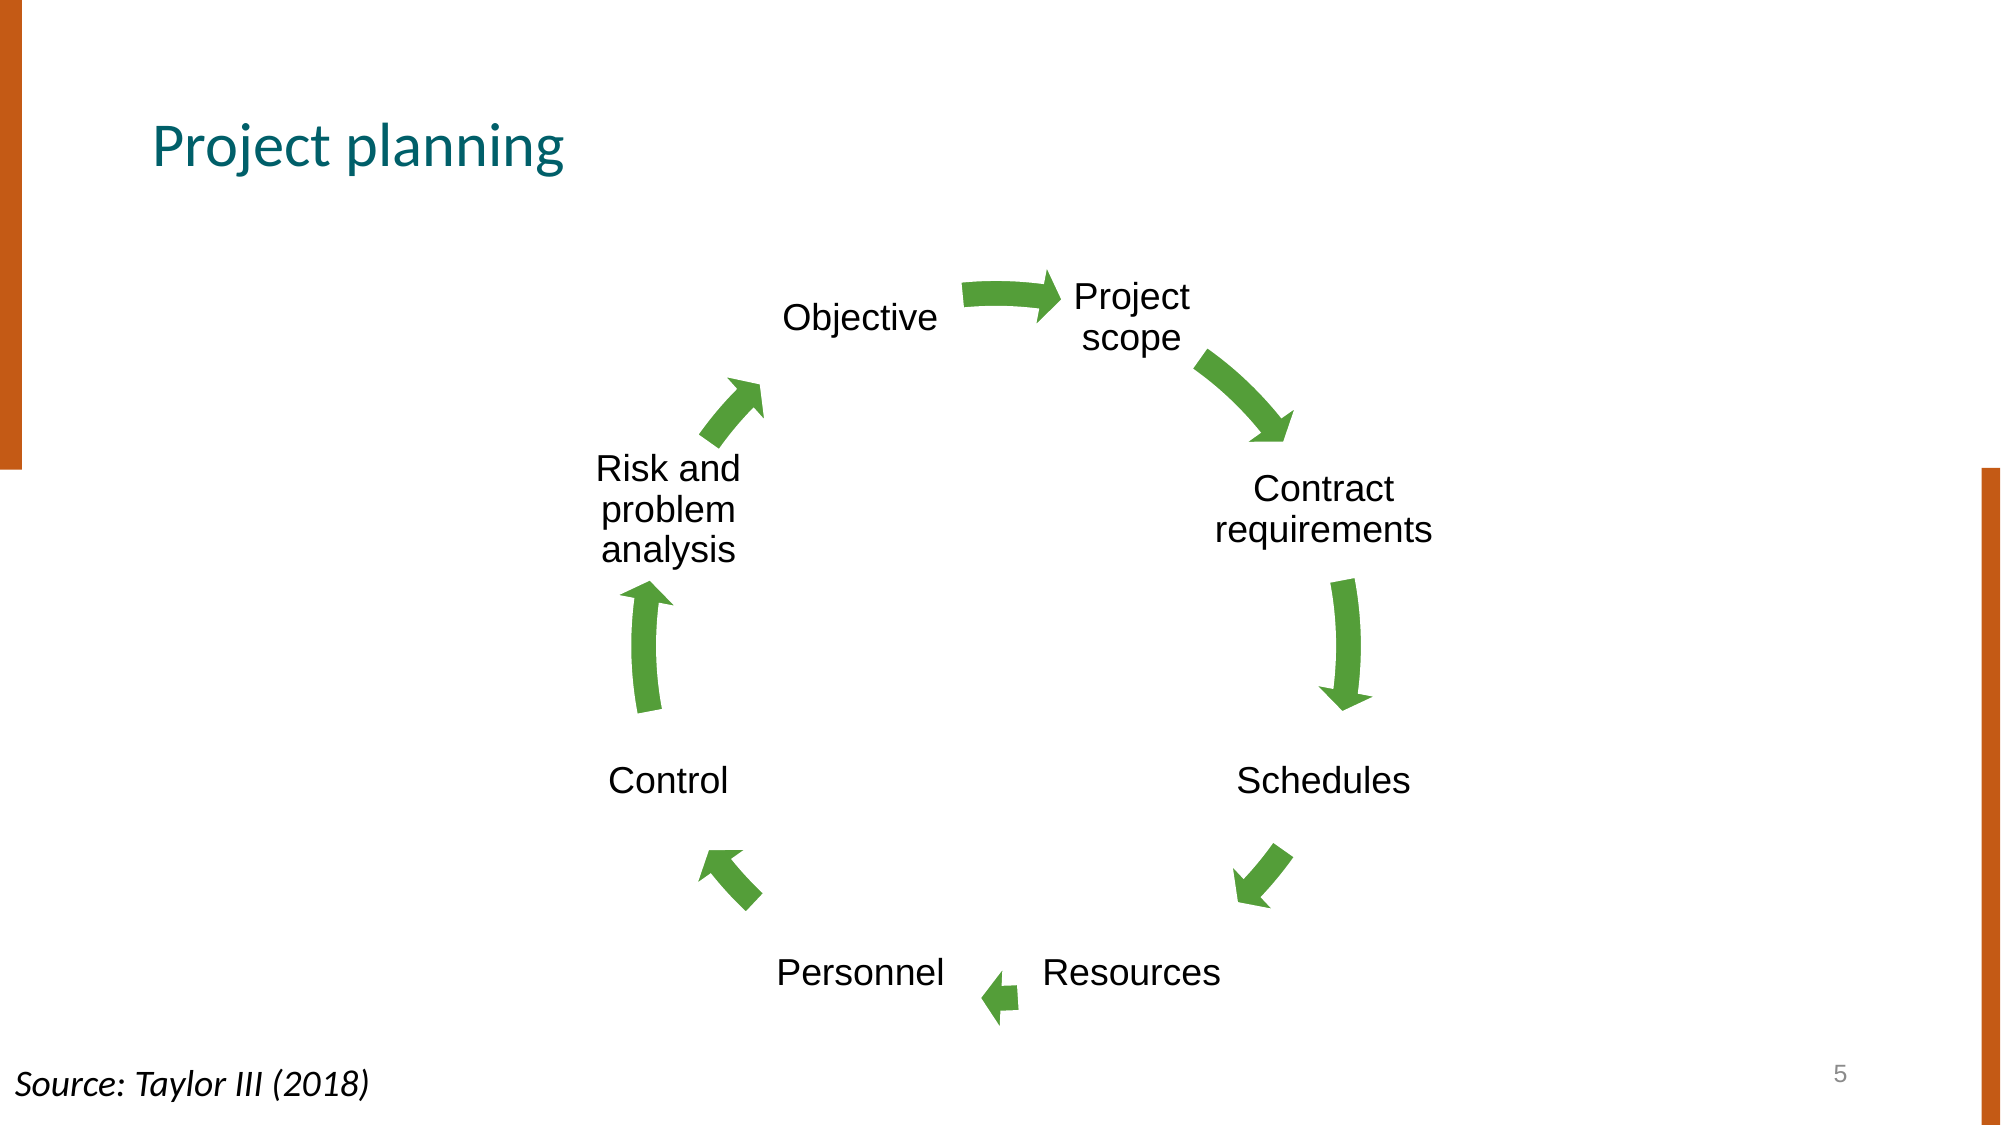

# Project planning
Project scope
Contract requirements
Schedules
Resources
Personnel
Control
Risk and problem analysis
Objective
5
Source: Taylor III (2018)